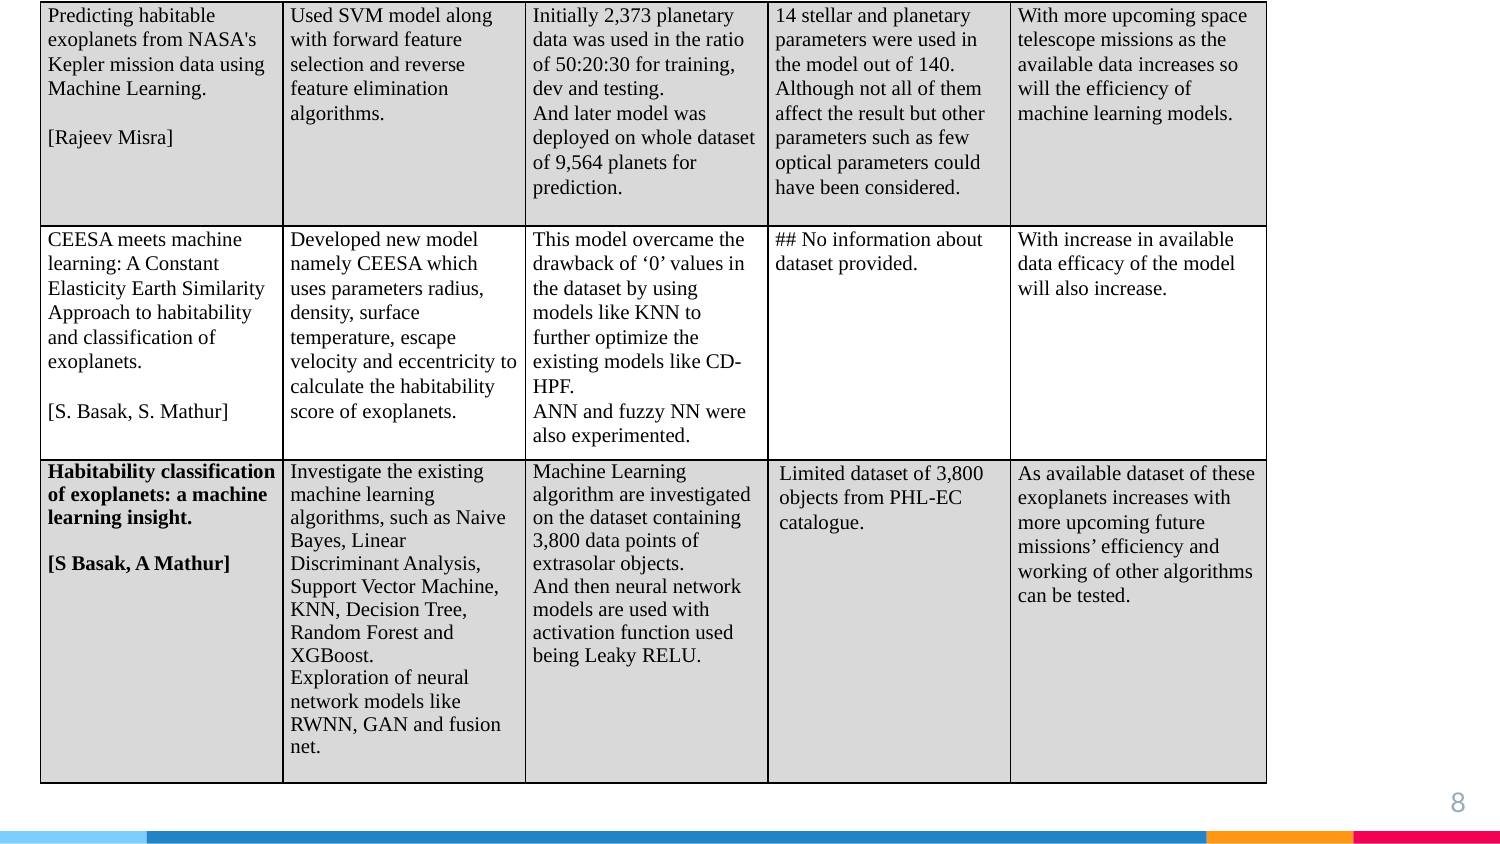

| Predicting habitable exoplanets from NASA's Kepler mission data using Machine Learning.   [Rajeev Misra] | Used SVM model along with forward feature selection and reverse feature elimination algorithms. | Initially 2,373 planetary data was used in the ratio of 50:20:30 for training, dev and testing. And later model was deployed on whole dataset of 9,564 planets for prediction. | 14 stellar and planetary parameters were used in the model out of 140. Although not all of them affect the result but other parameters such as few optical parameters could have been considered. | With more upcoming space telescope missions as the available data increases so will the efficiency of machine learning models. |
| --- | --- | --- | --- | --- |
| CEESA meets machine learning: A Constant Elasticity Earth Similarity Approach to habitability and classification of exoplanets.   [S. Basak, S. Mathur] | Developed new model namely CEESA which uses parameters radius, density, surface temperature, escape velocity and eccentricity to calculate the habitability score of exoplanets. | This model overcame the drawback of ‘0’ values in the dataset by using models like KNN to further optimize the existing models like CD-HPF. ANN and fuzzy NN were also experimented. | ## No information about dataset provided. | With increase in available data efficacy of the model will also increase. |
| Habitability classification of exoplanets: a machine learning insight.   [S Basak, A Mathur] | Investigate the existing machine learning algorithms, such as Naive Bayes, Linear Discriminant Analysis, Support Vector Machine, KNN, Decision Tree, Random Forest and XGBoost. Exploration of neural network models like RWNN, GAN and fusion net. | Machine Learning algorithm are investigated on the dataset containing 3,800 data points of extrasolar objects. And then neural network models are used with activation function used being Leaky RELU. | Limited dataset of 3,800 objects from PHL-EC catalogue. | As available dataset of these exoplanets increases with more upcoming future missions’ efficiency and working of other algorithms can be tested. |

8